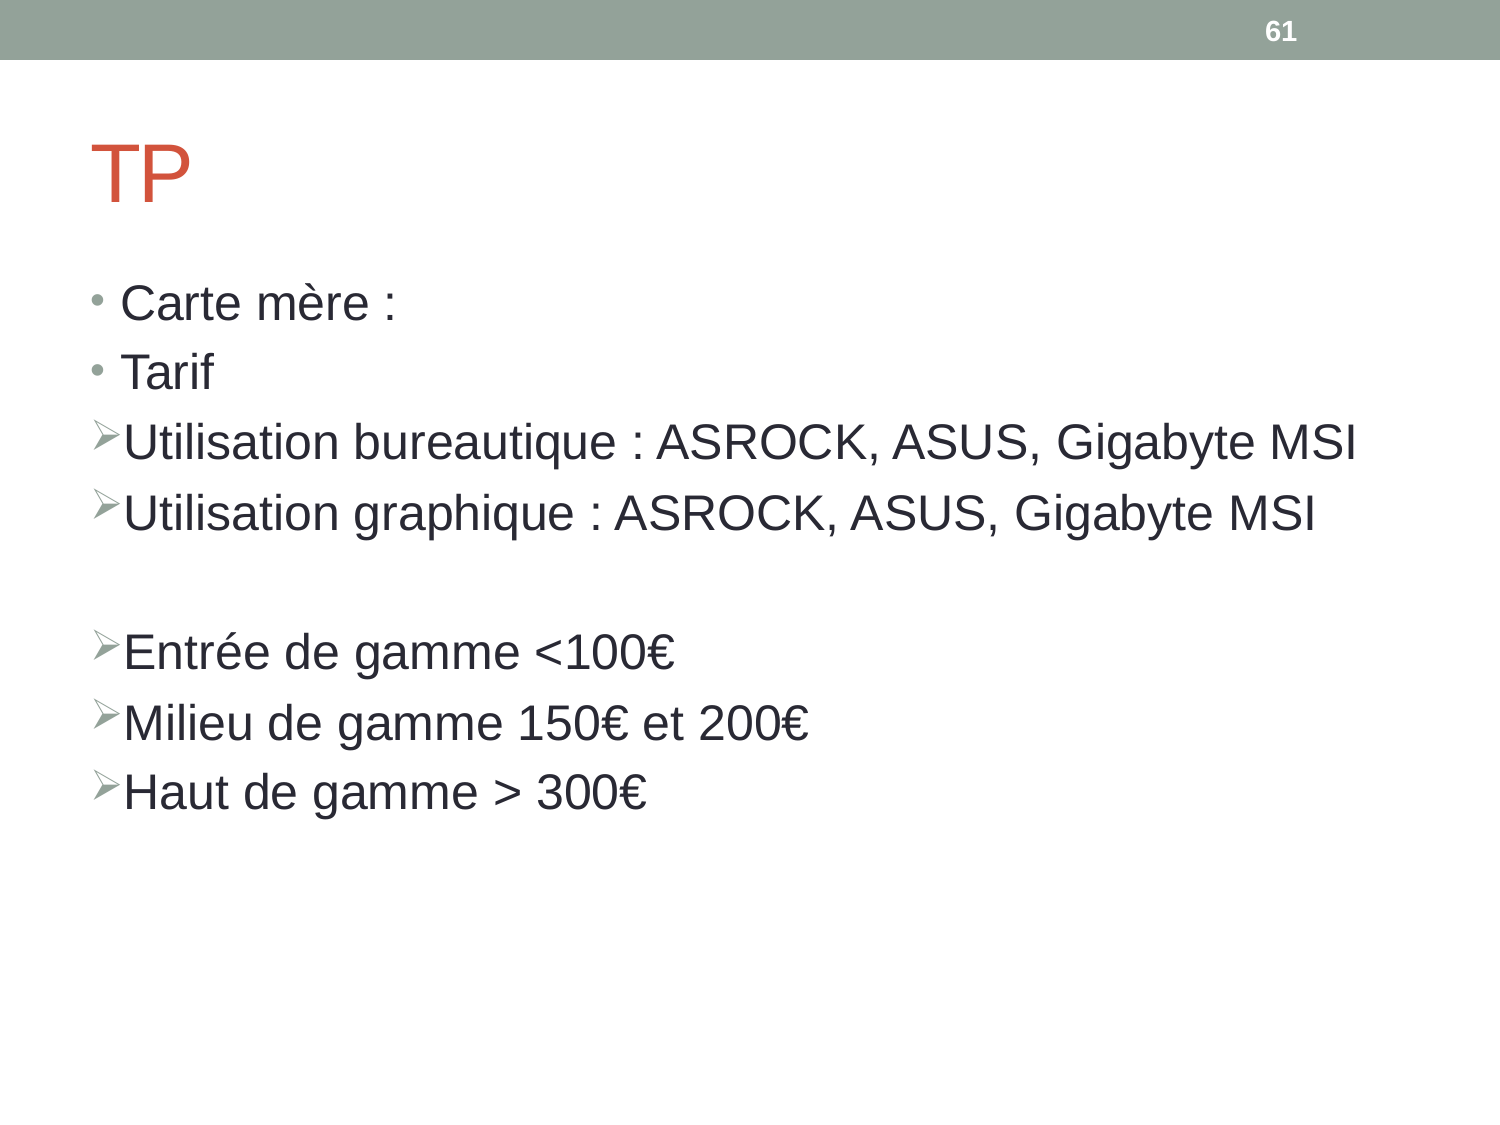

61
# TP
Carte mère :
Tarif
Utilisation bureautique : ASROCK, ASUS, Gigabyte MSI
Utilisation graphique : ASROCK, ASUS, Gigabyte MSI

Entrée de gamme <100€
Milieu de gamme 150€ et 200€
Haut de gamme > 300€